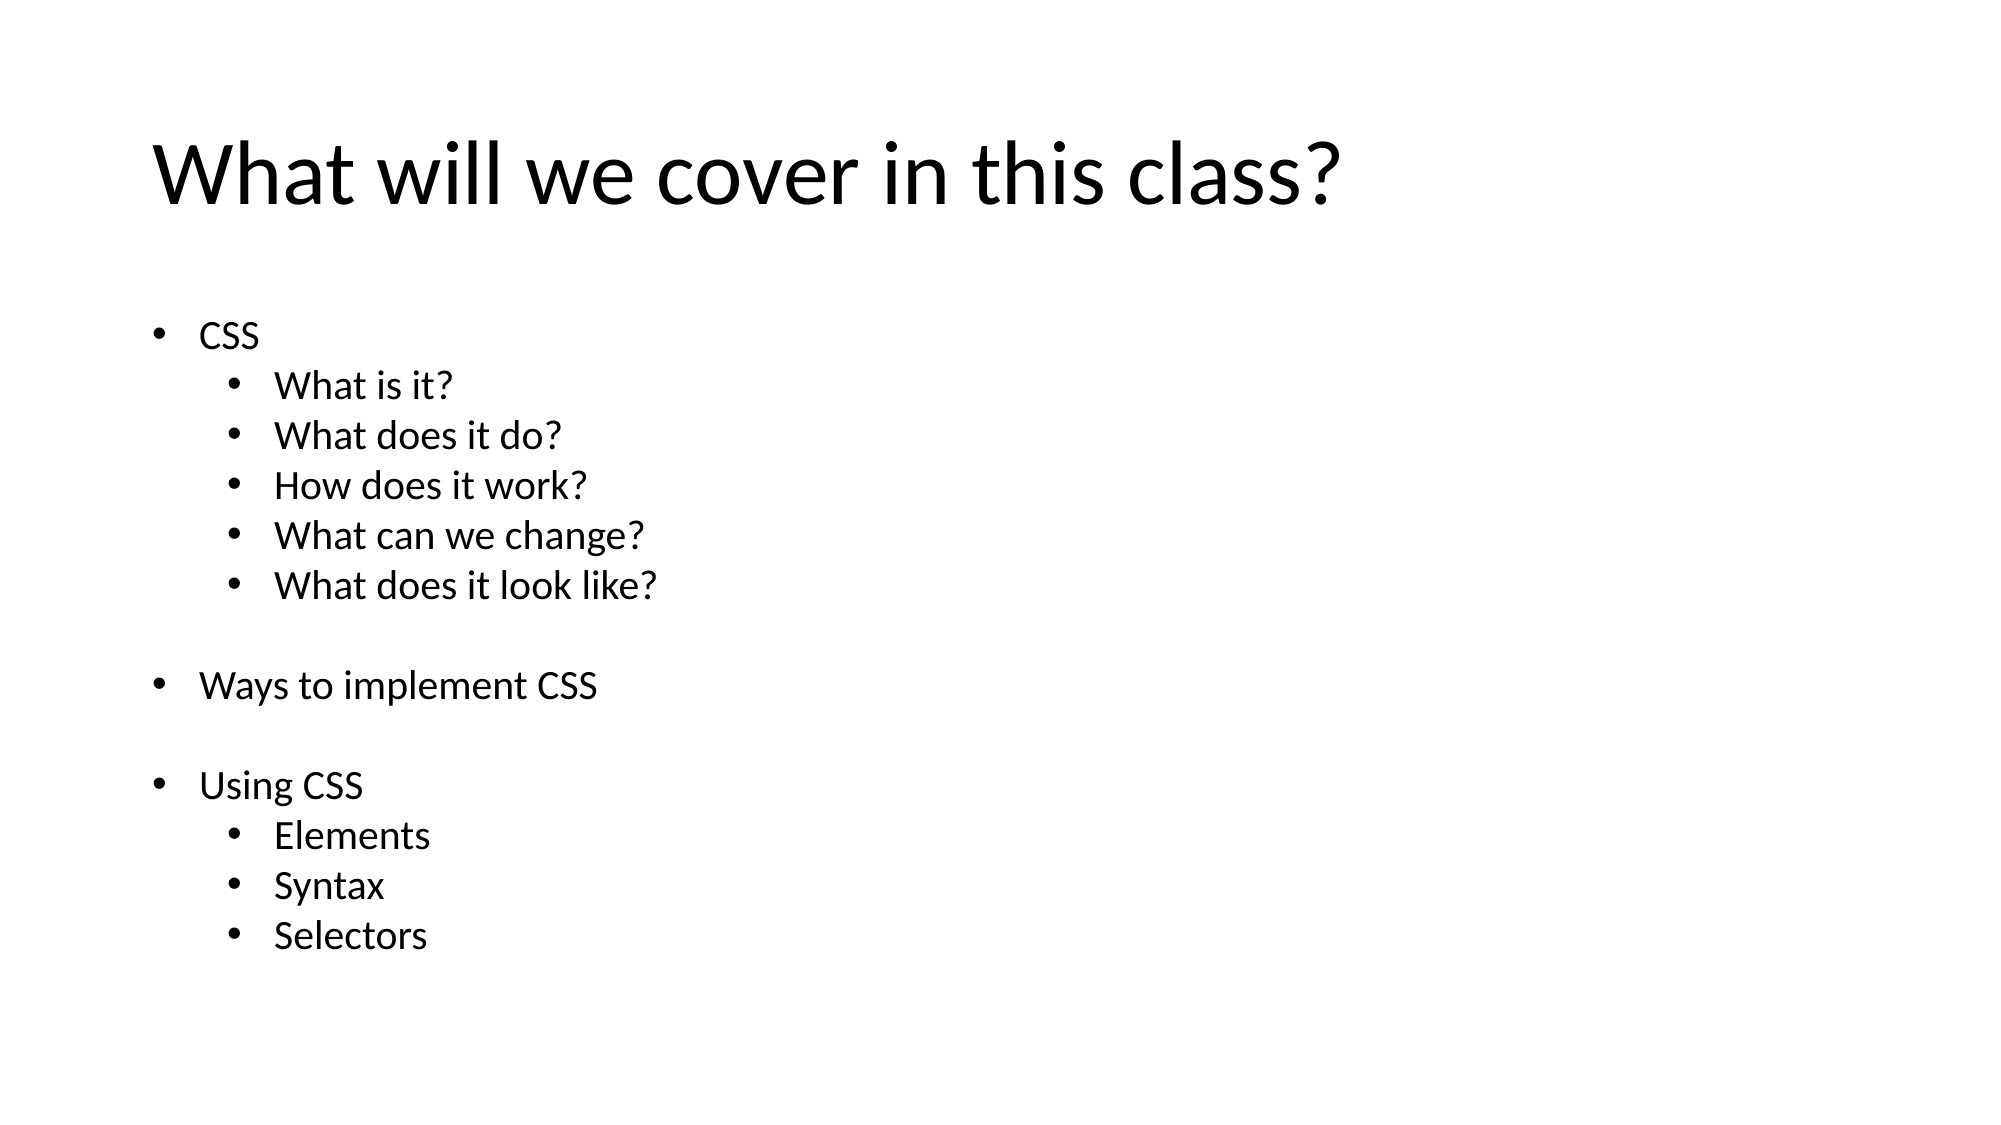

# What will we cover in this class?

CSS
What is it?
What does it do?
How does it work?
What can we change?
What does it look like?

Ways to implement CSS

Using CSS
Elements
Syntax
Selectors